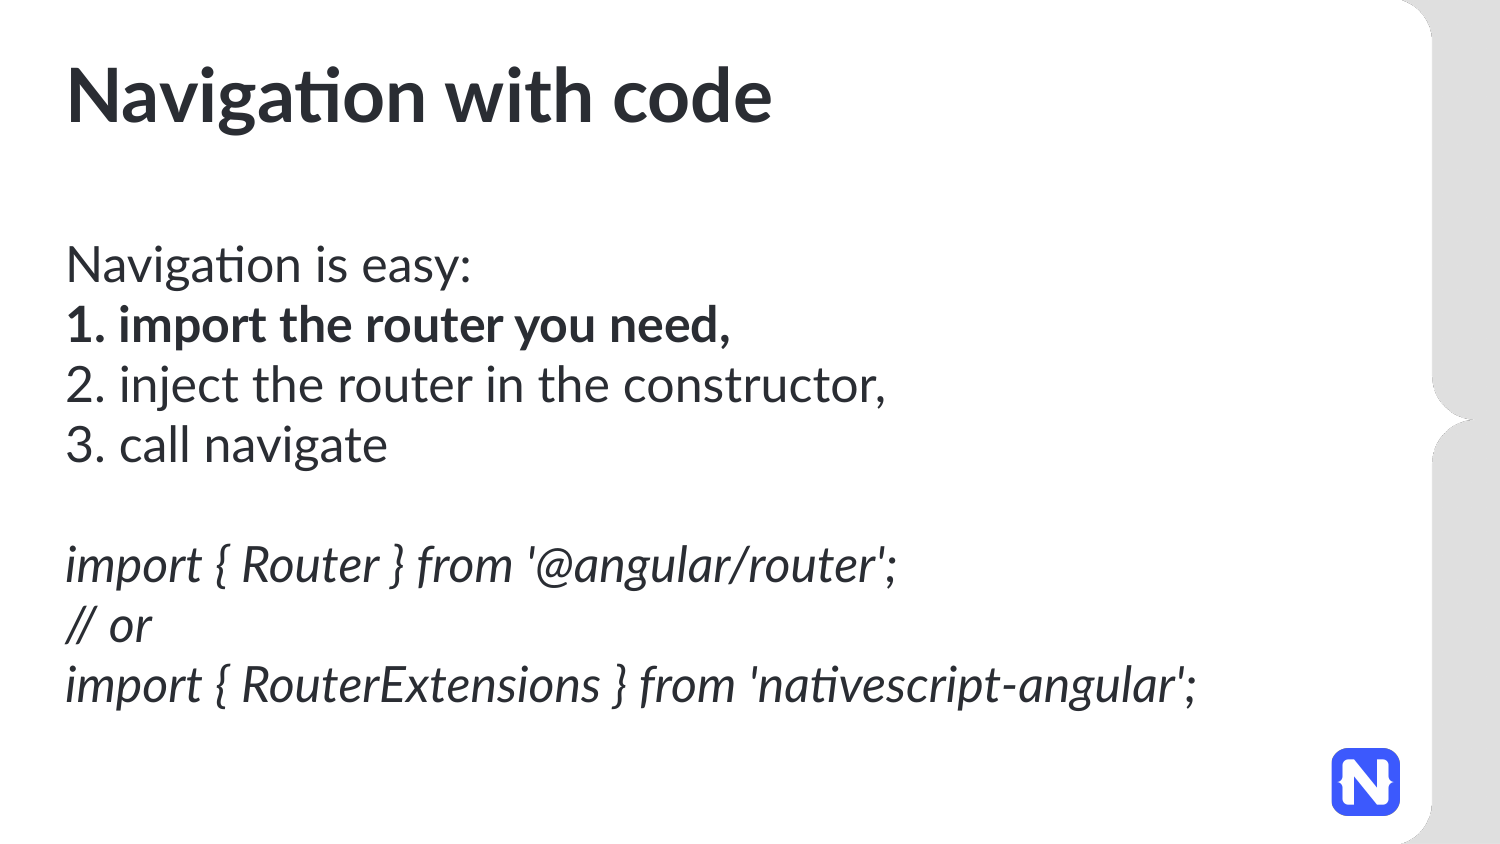

# Navigation with code
Navigation is easy:
1. import the router you need,
2. inject the router in the constructor,
3. call navigate

import { Router } from '@angular/router';
// or
import { RouterExtensions } from 'nativescript-angular';